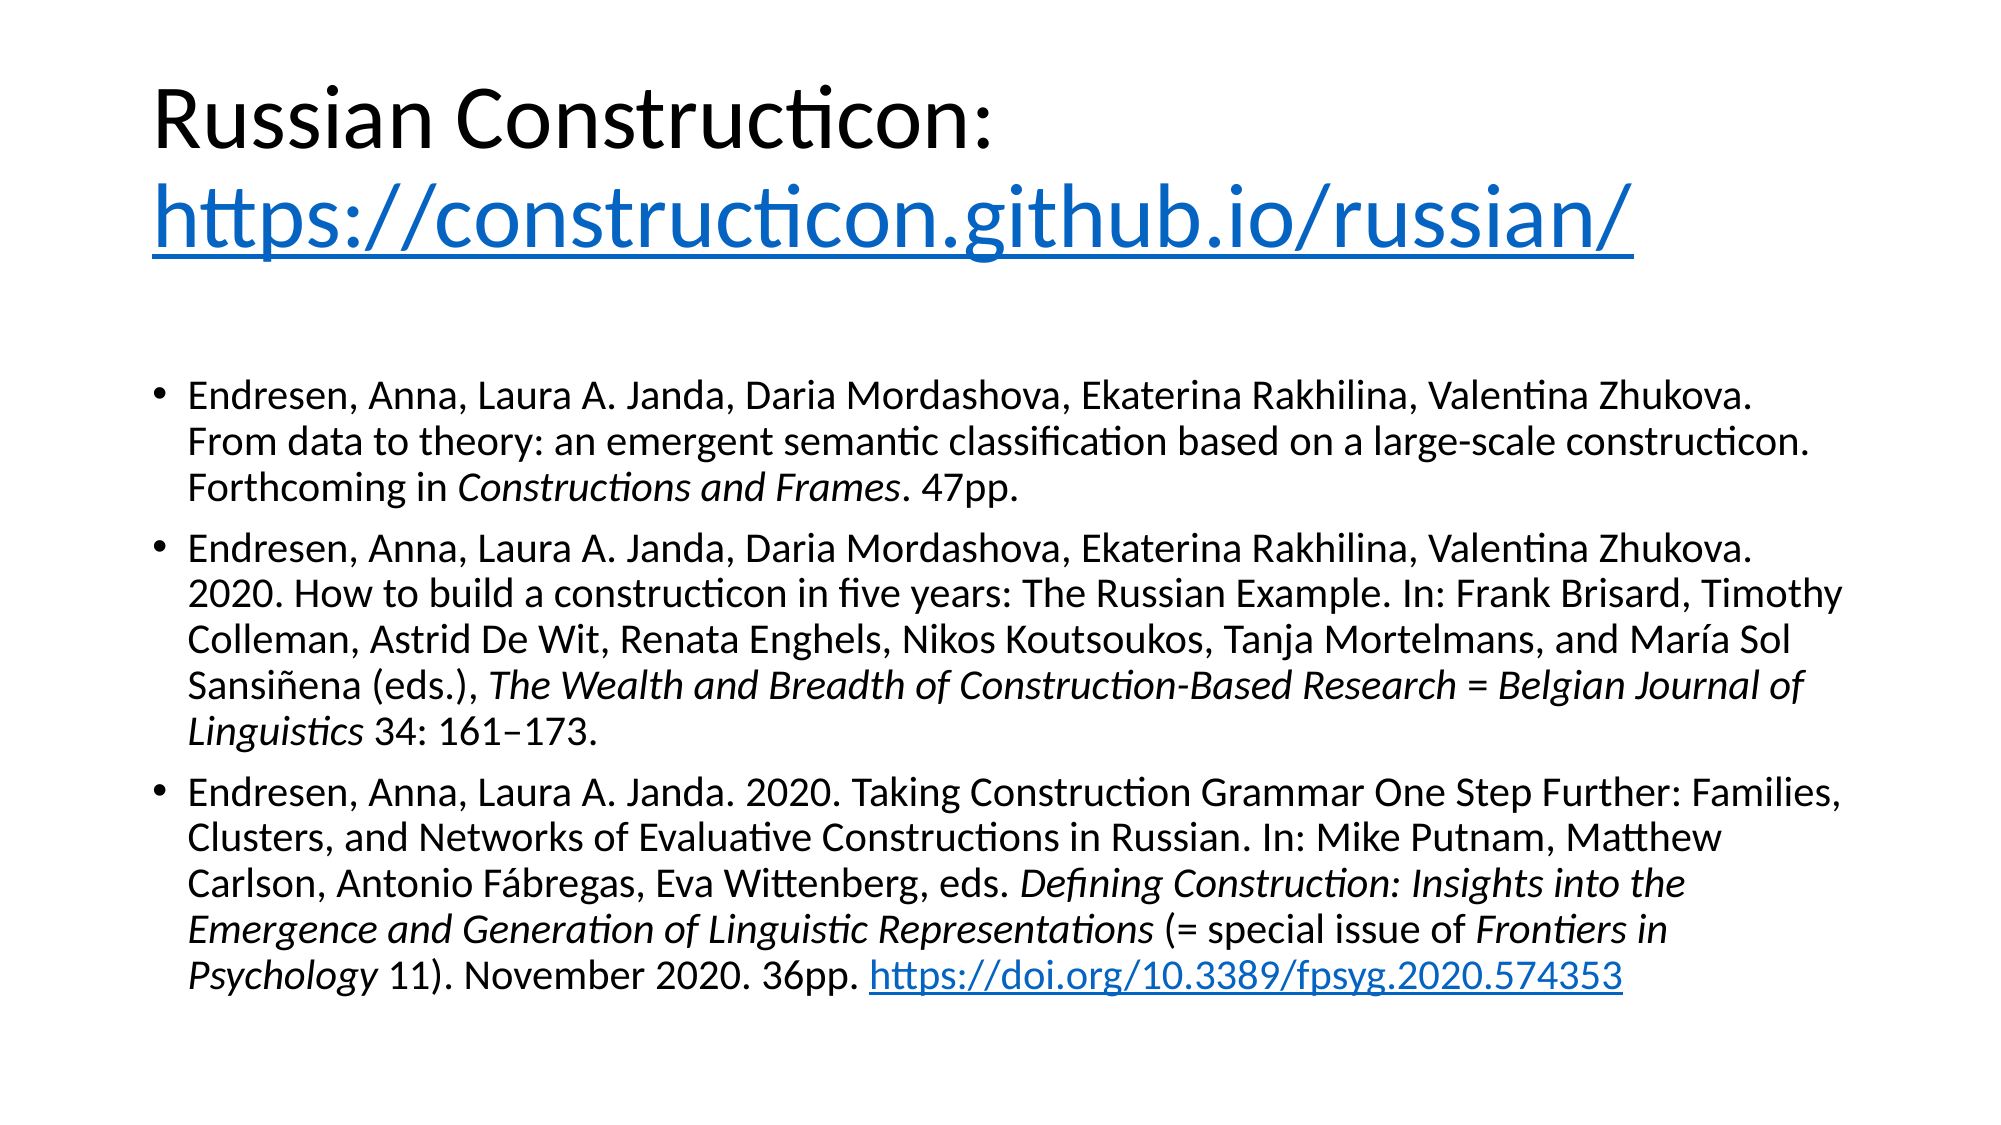

# Russian Constructicon: https://constructicon.github.io/russian/

Endresen, Anna, Laura A. Janda, Daria Mordashova, Ekaterina Rakhilina, Valentina Zhukova. From data to theory: an emergent semantic classification based on a large-scale constructicon. Forthcoming in Constructions and Frames. 47pp.
Endresen, Anna, Laura A. Janda, Daria Mordashova, Ekaterina Rakhilina, Valentina Zhukova. 2020. How to build a constructicon in five years: The Russian Example. In: Frank Brisard, Timothy Colleman, Astrid De Wit, Renata Enghels, Nikos Koutsoukos, Tanja Mortelmans, and María Sol Sansiñena (eds.), The Wealth and Breadth of Construction-Based Research = Belgian Journal of Linguistics 34: 161–173.
Endresen, Anna, Laura A. Janda. 2020. Taking Construction Grammar One Step Further: Families, Clusters, and Networks of Evaluative Constructions in Russian. In: Mike Putnam, Matthew Carlson, Antonio Fábregas, Eva Wittenberg, eds. Defining Construction: Insights into the Emergence and Generation of Linguistic Representations (= special issue of Frontiers in Psychology 11). November 2020. 36pp. https://doi.org/10.3389/fpsyg.2020.574353